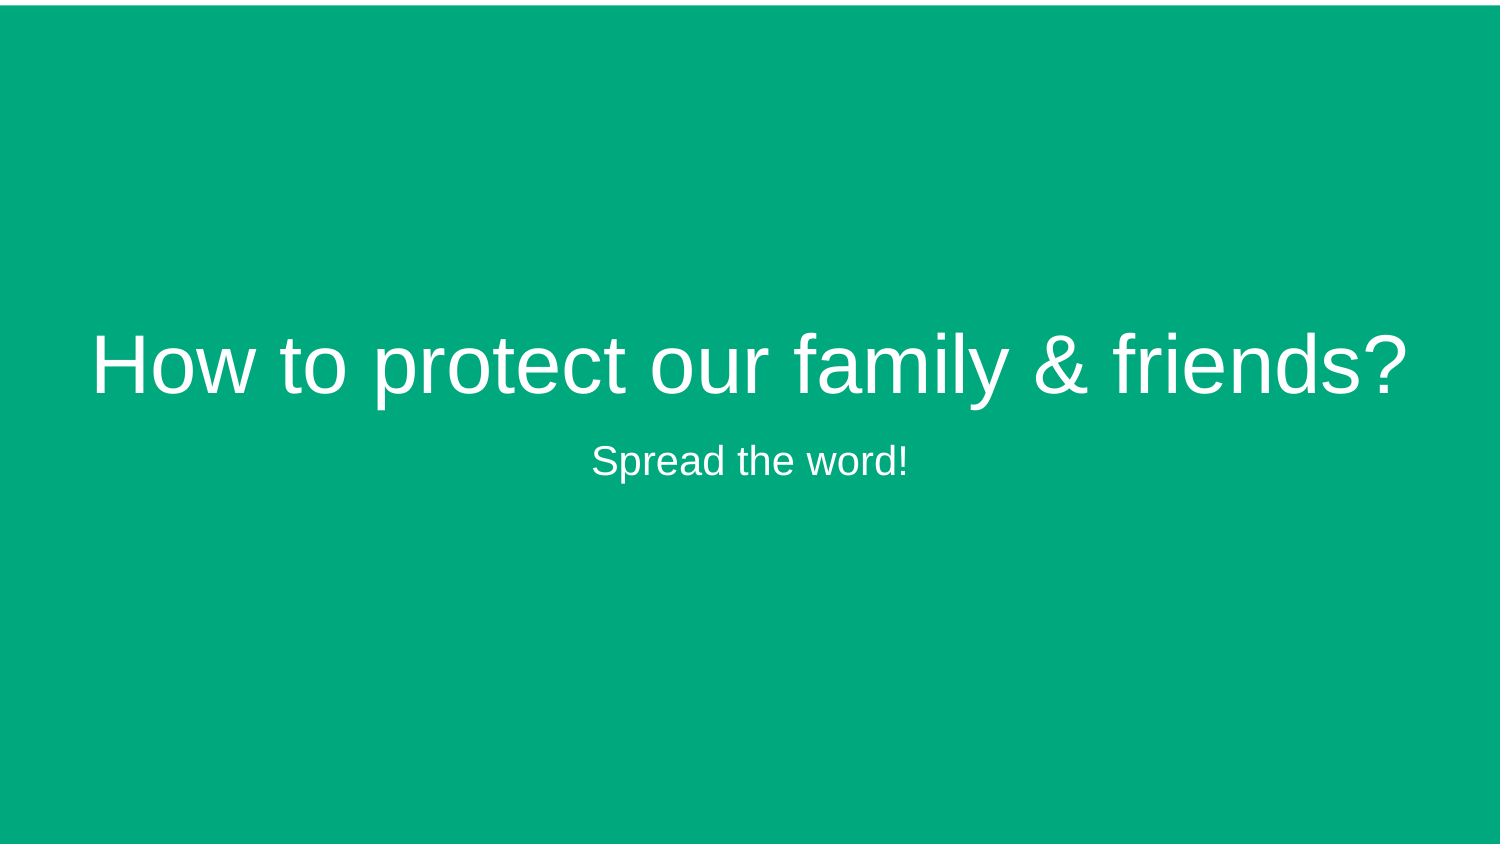

How to protect our family & friends?
Spread the word!